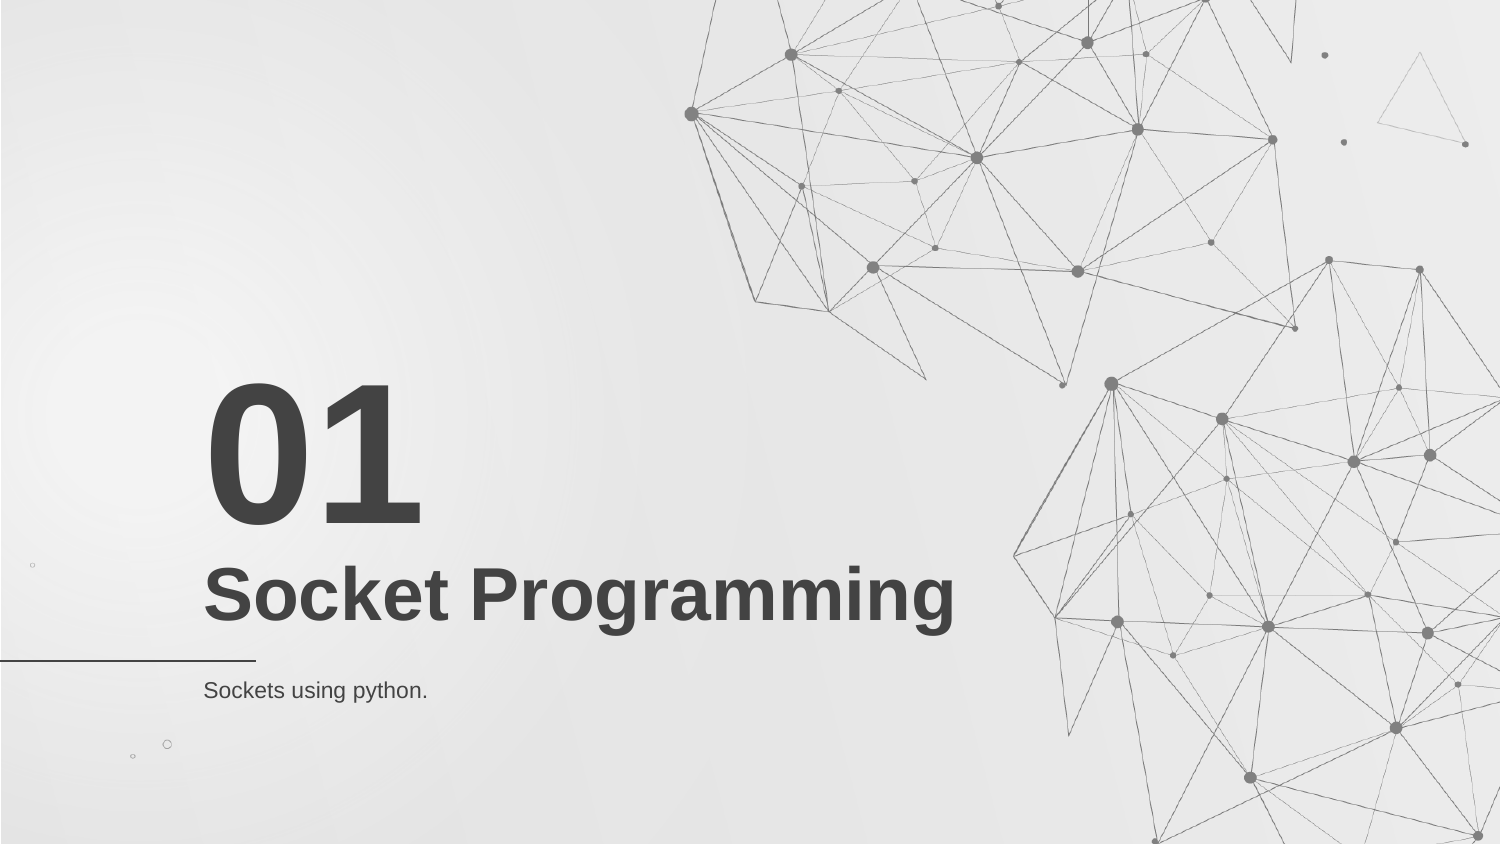

01
# Socket Programming
Sockets using python.